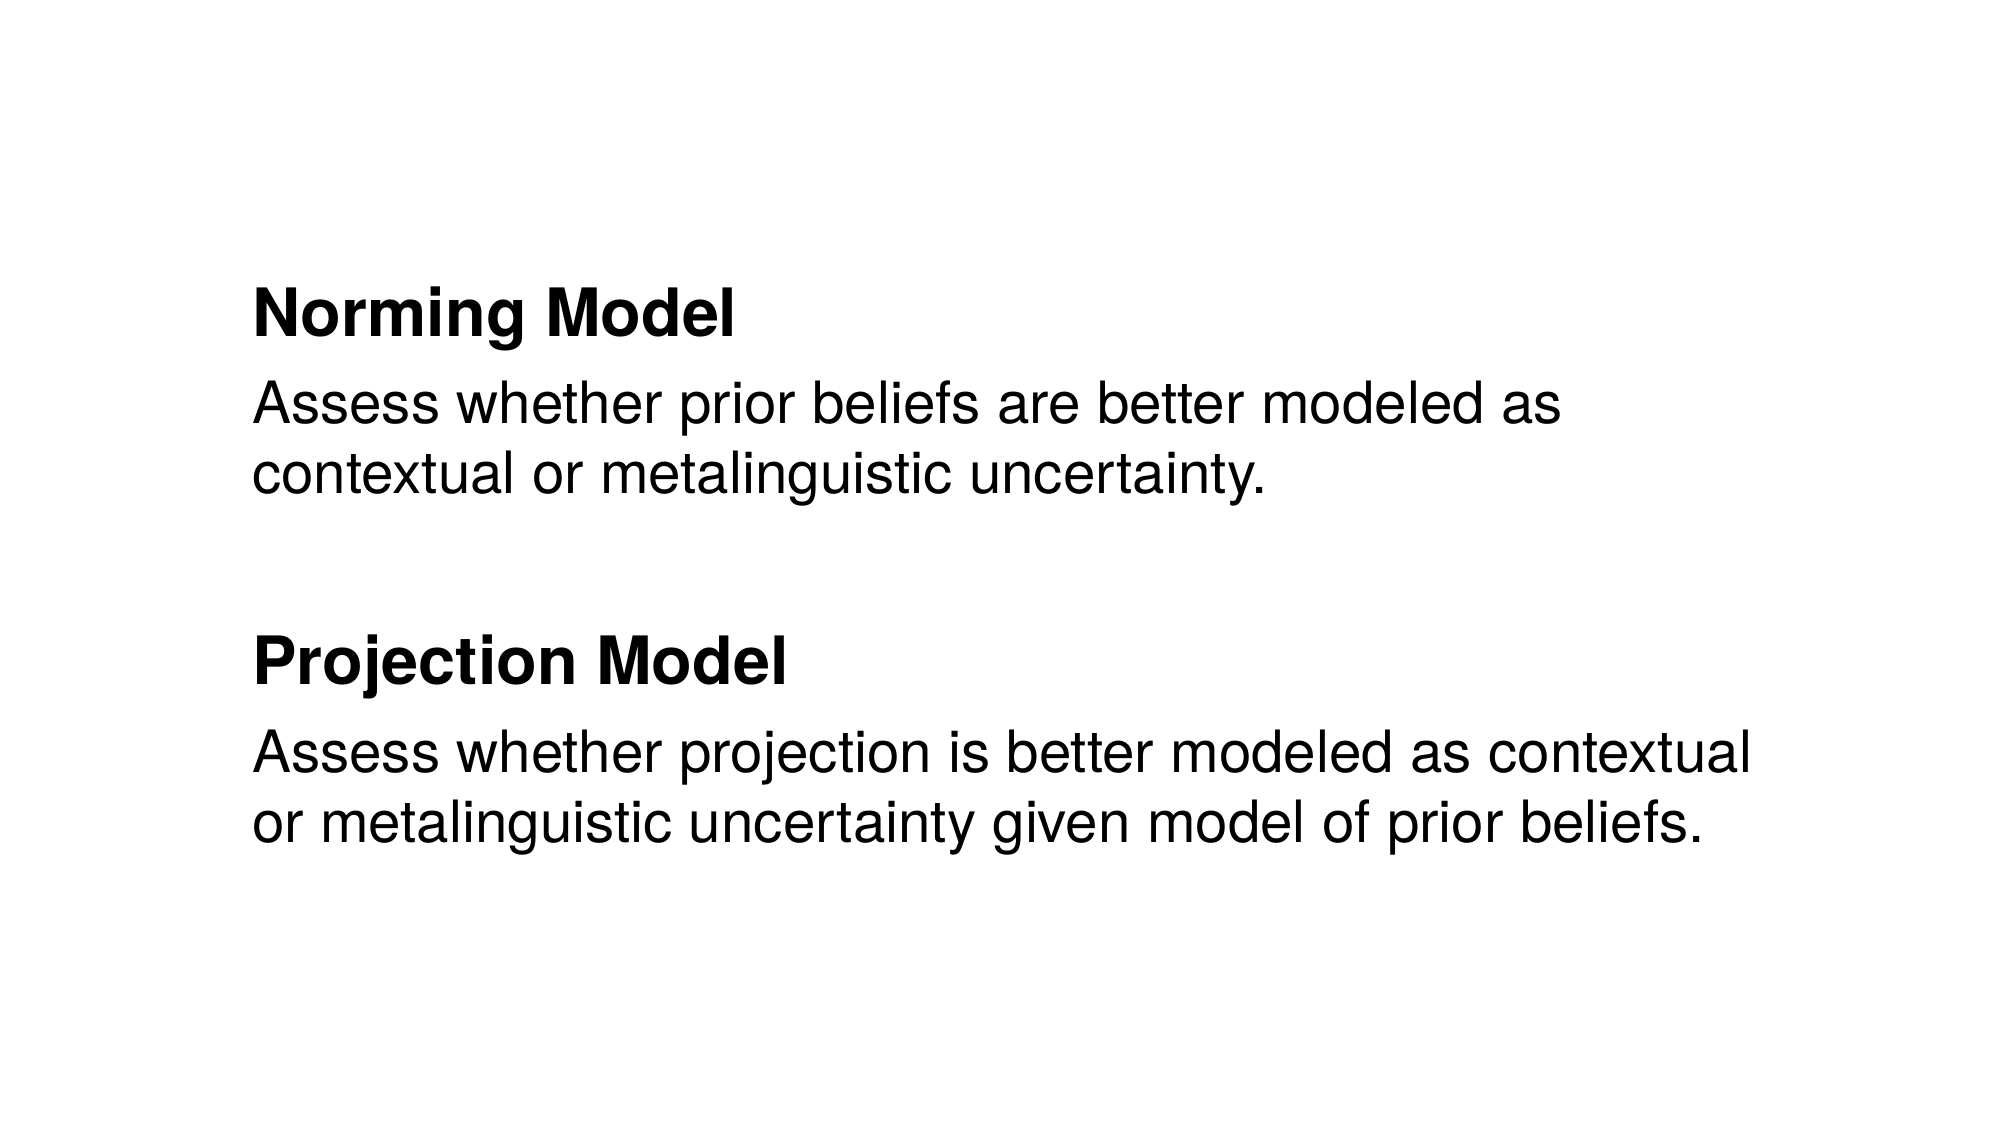

Norming Model
Assess whether prior beliefs are better modeled as contextual or metalinguistic uncertainty.
Projection Model
Assess whether projection is better modeled as contextual or metalinguistic uncertainty given model of prior beliefs.